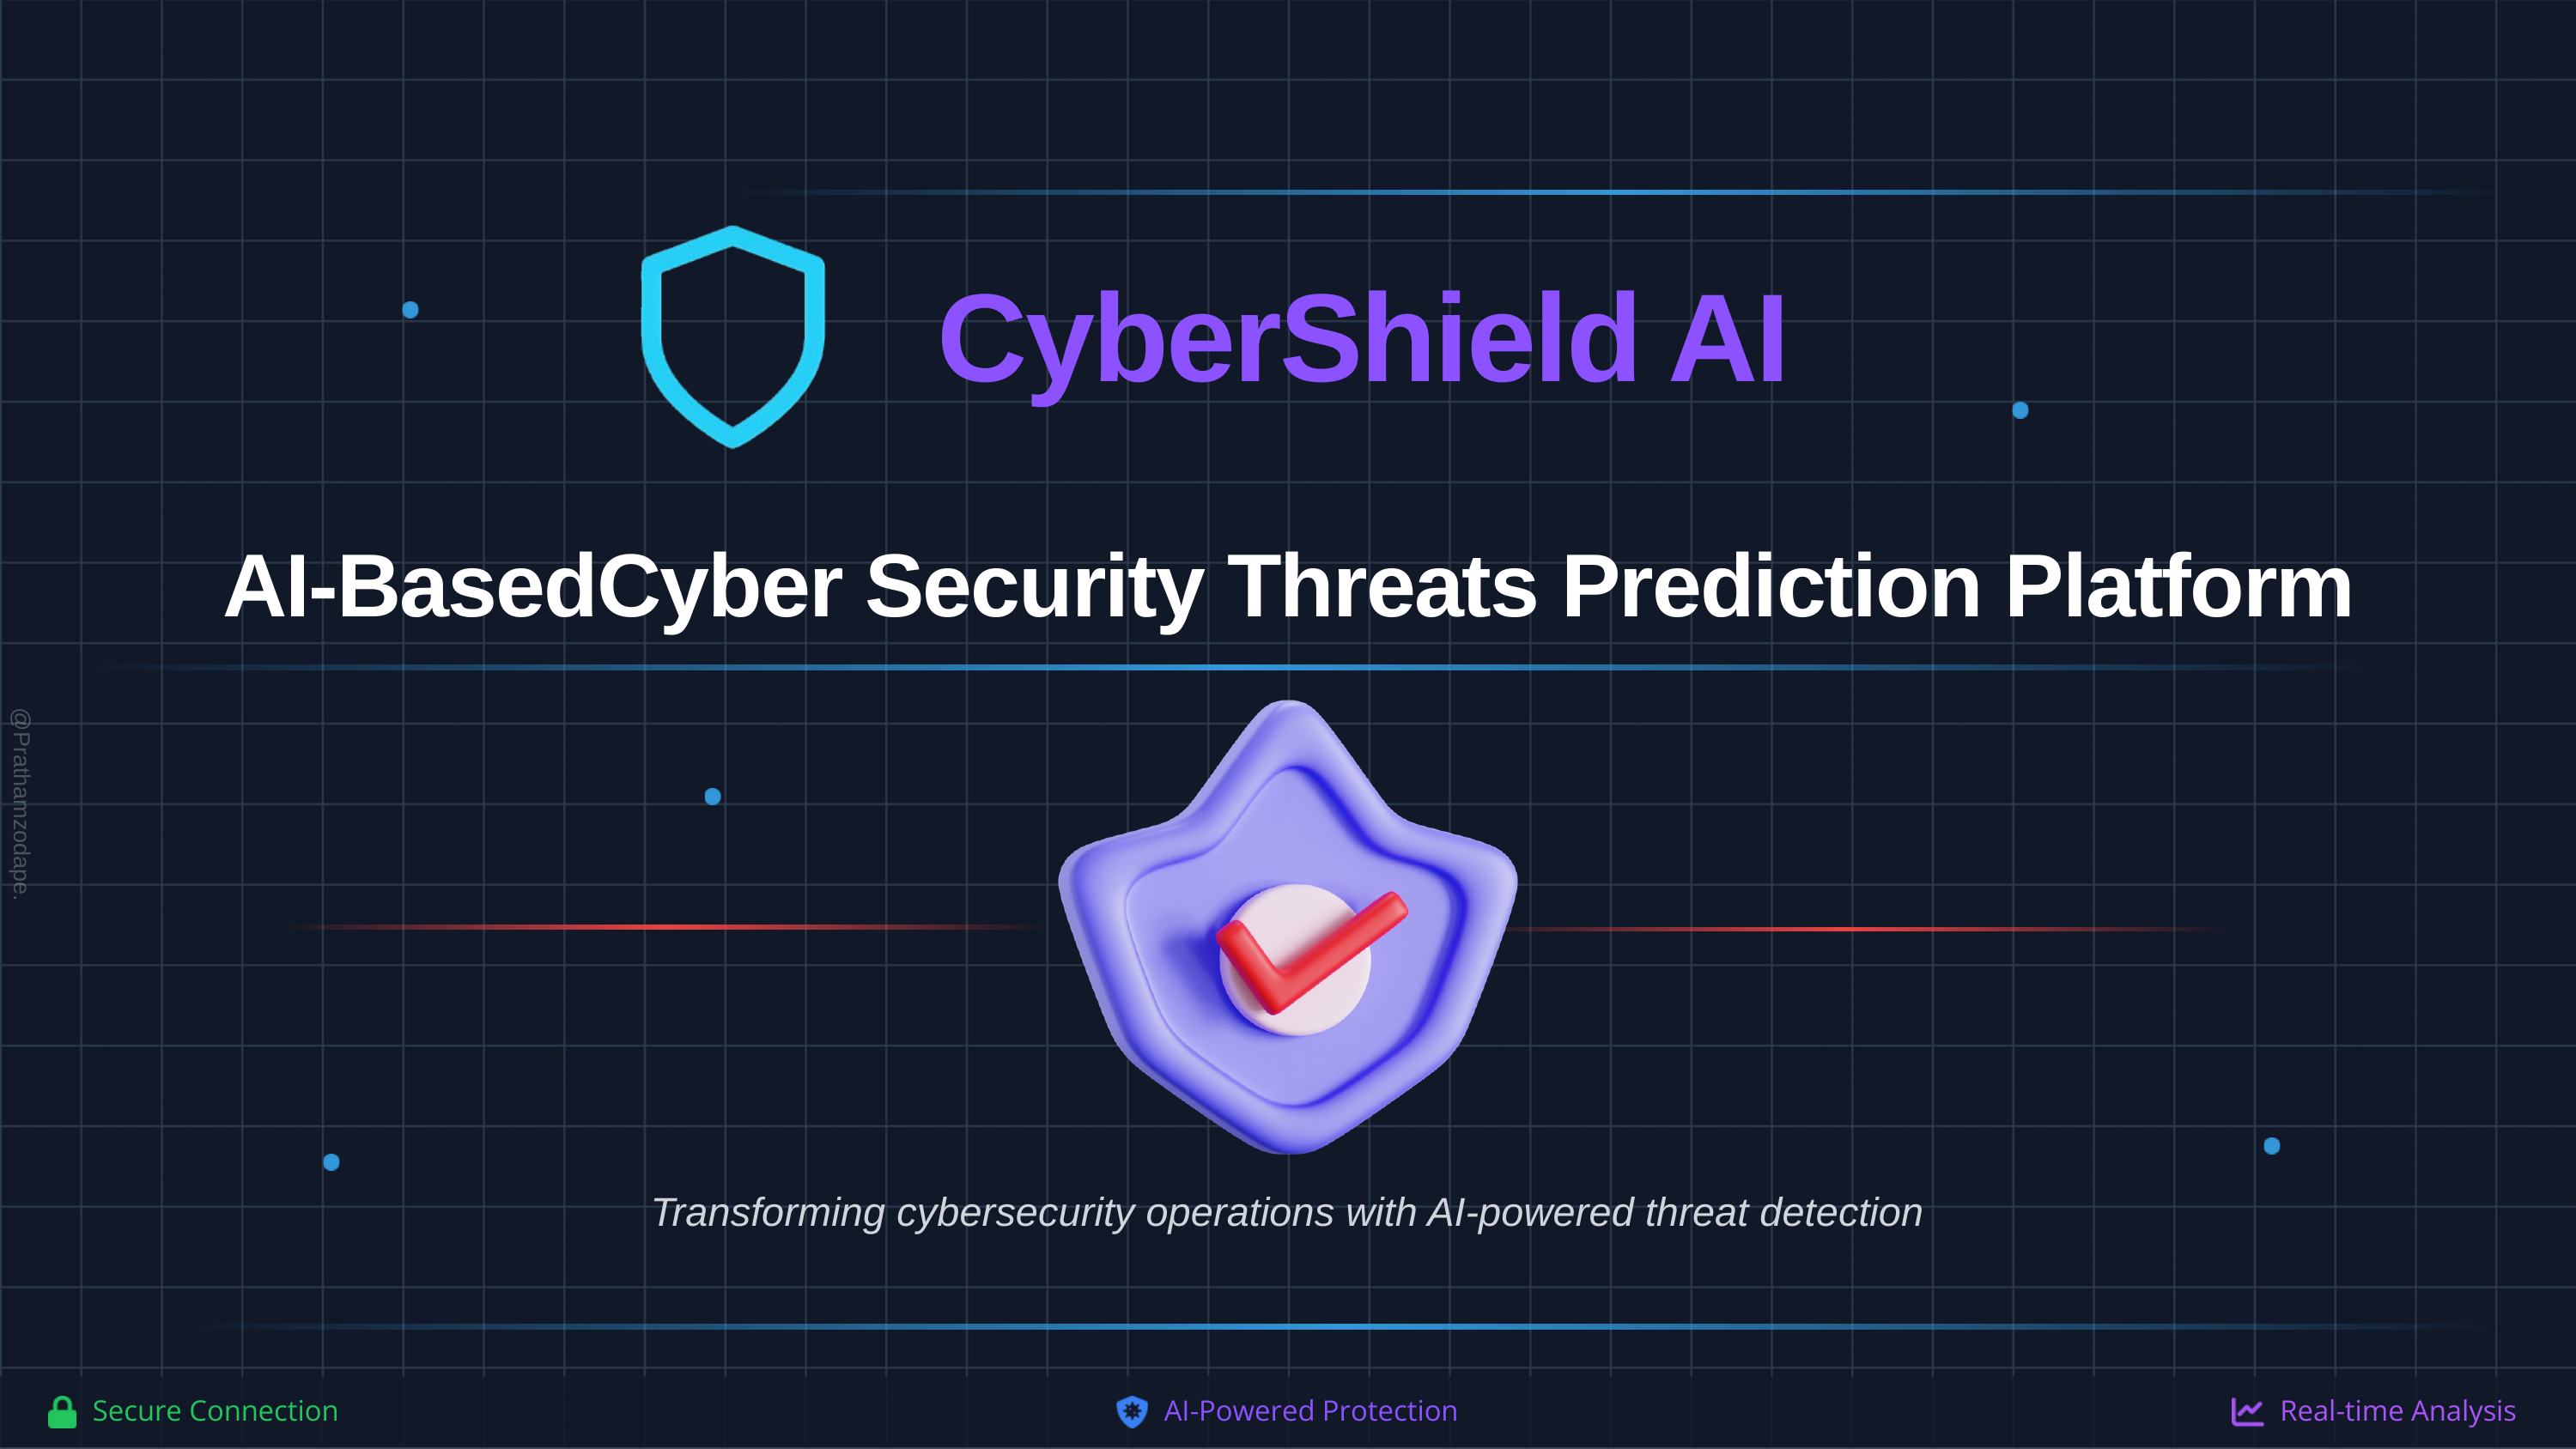

CyberShield AI

AI-BasedCyber Security Threats Prediction Platform

@Prathamzodape.

Transforming cybersecurity operations with AI-powered threat detection

Secure Connection
AI-Powered Protection
Real-time Analysis